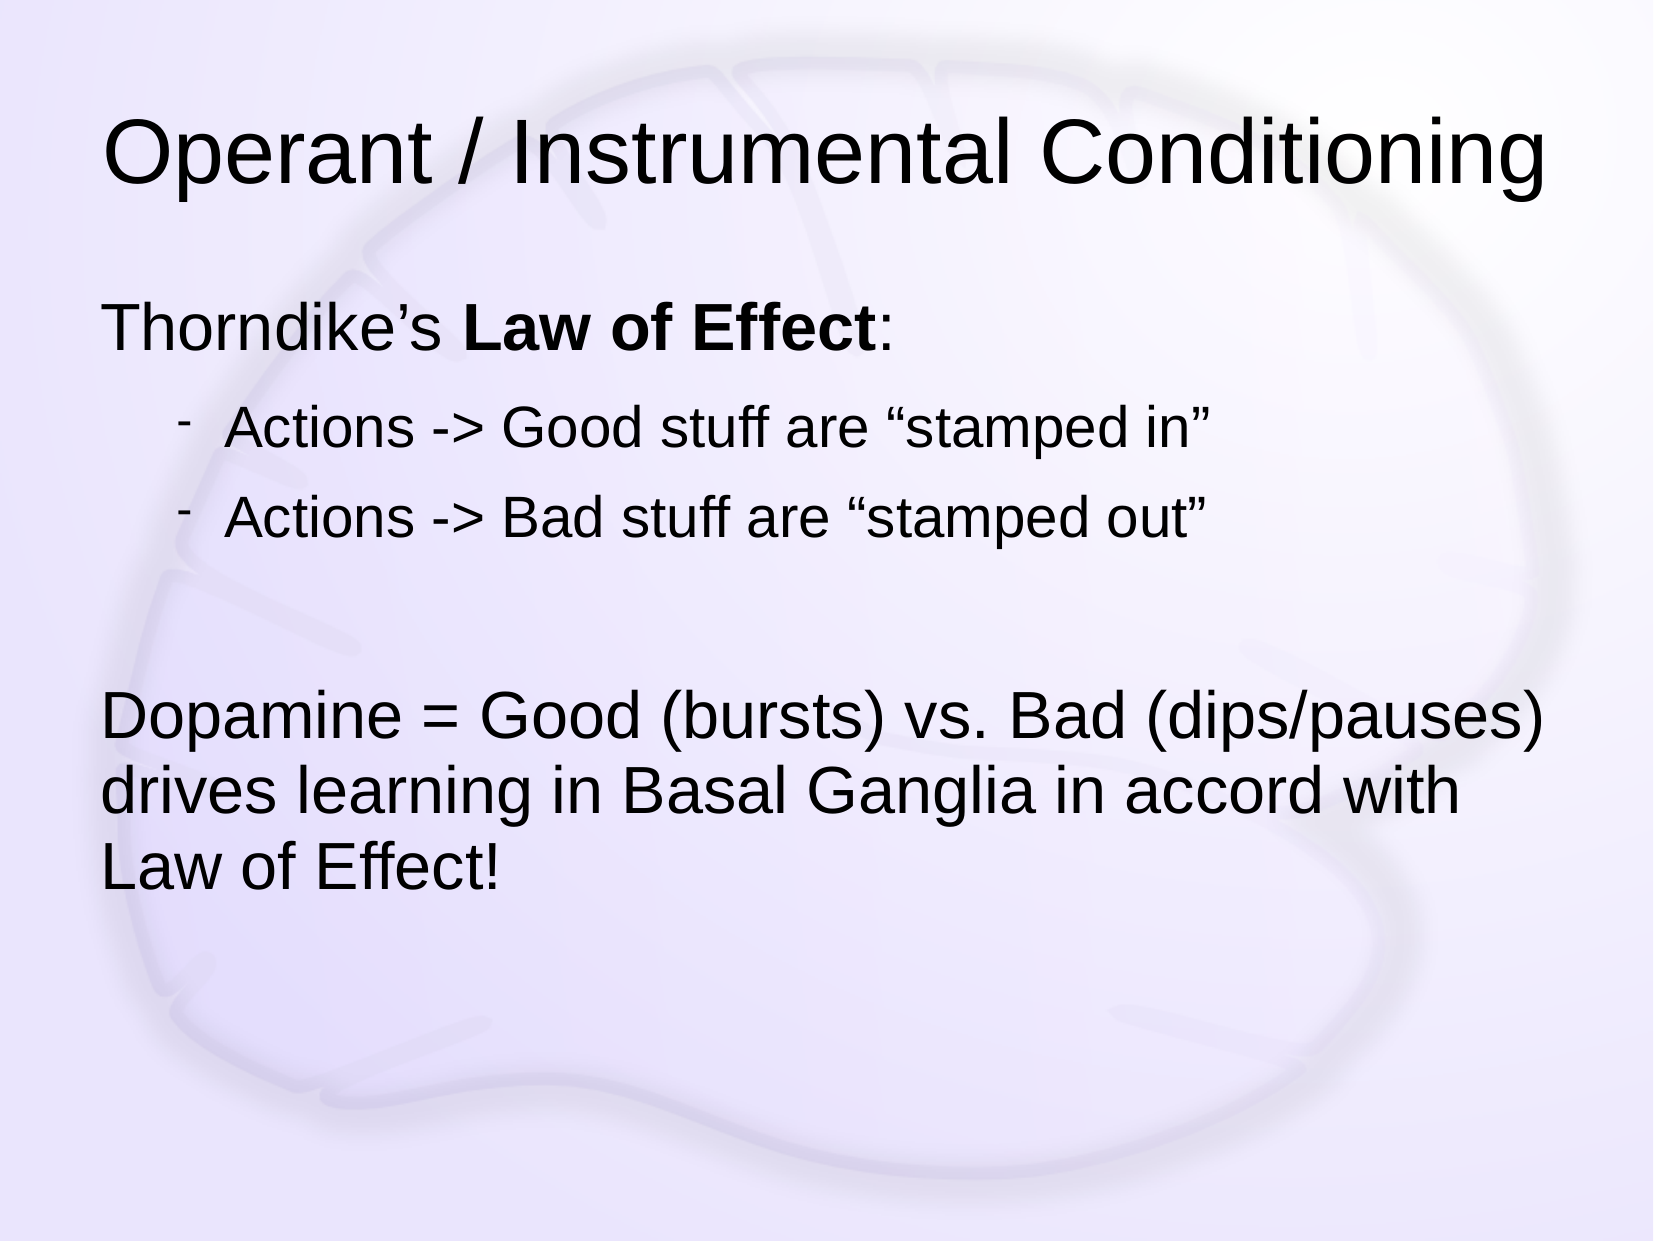

# Operant / Instrumental Conditioning
Thorndike’s Law of Effect:
Actions -> Good stuff are “stamped in”
Actions -> Bad stuff are “stamped out”

Dopamine = Good (bursts) vs. Bad (dips/pauses) drives learning in Basal Ganglia in accord with Law of Effect!